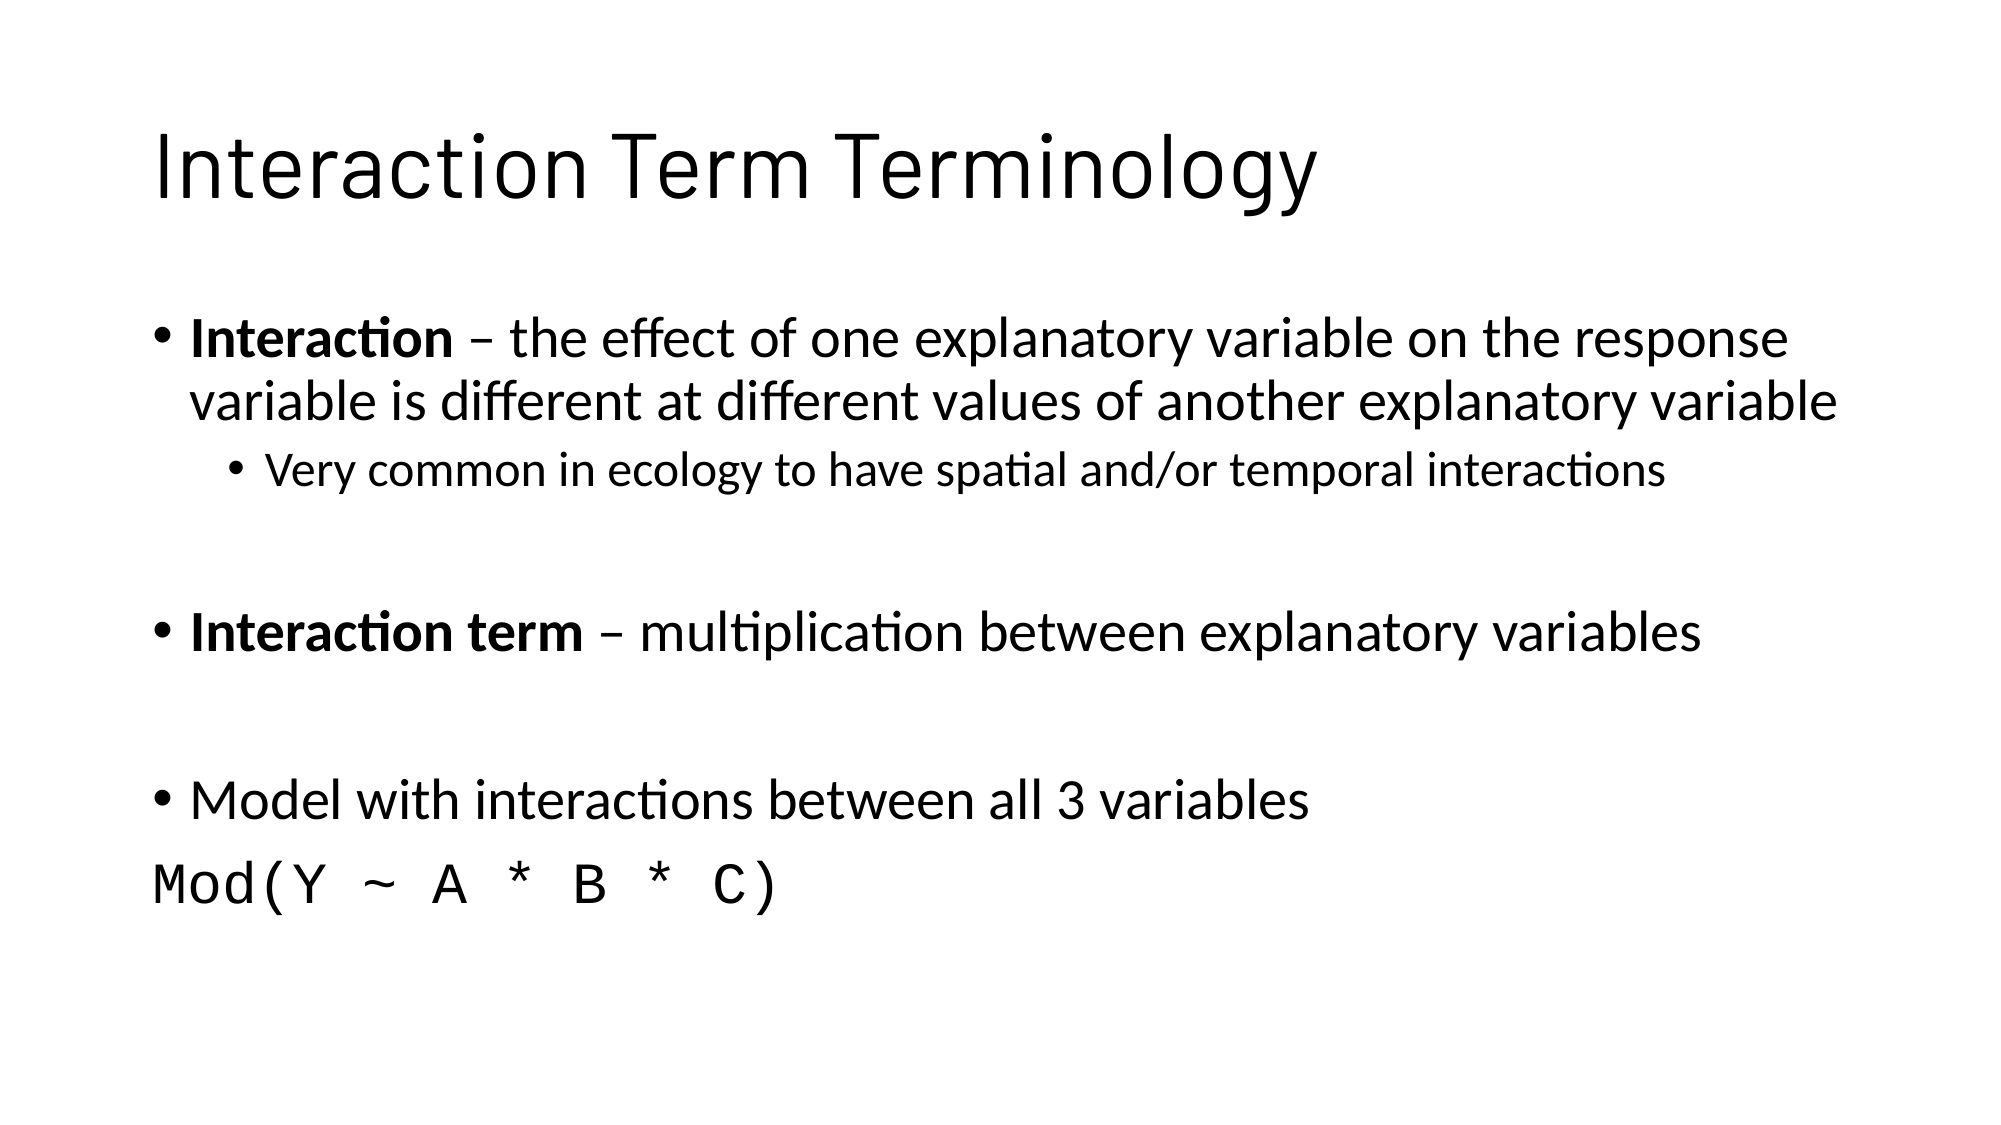

# Interaction Term Terminology
Interaction – the effect of one explanatory variable on the response variable is different at different values of another explanatory variable
Very common in ecology to have spatial and/or temporal interactions

Interaction term – multiplication between explanatory variables

Model with interactions between all 3 variables
Mod(Y ~ A * B * C)